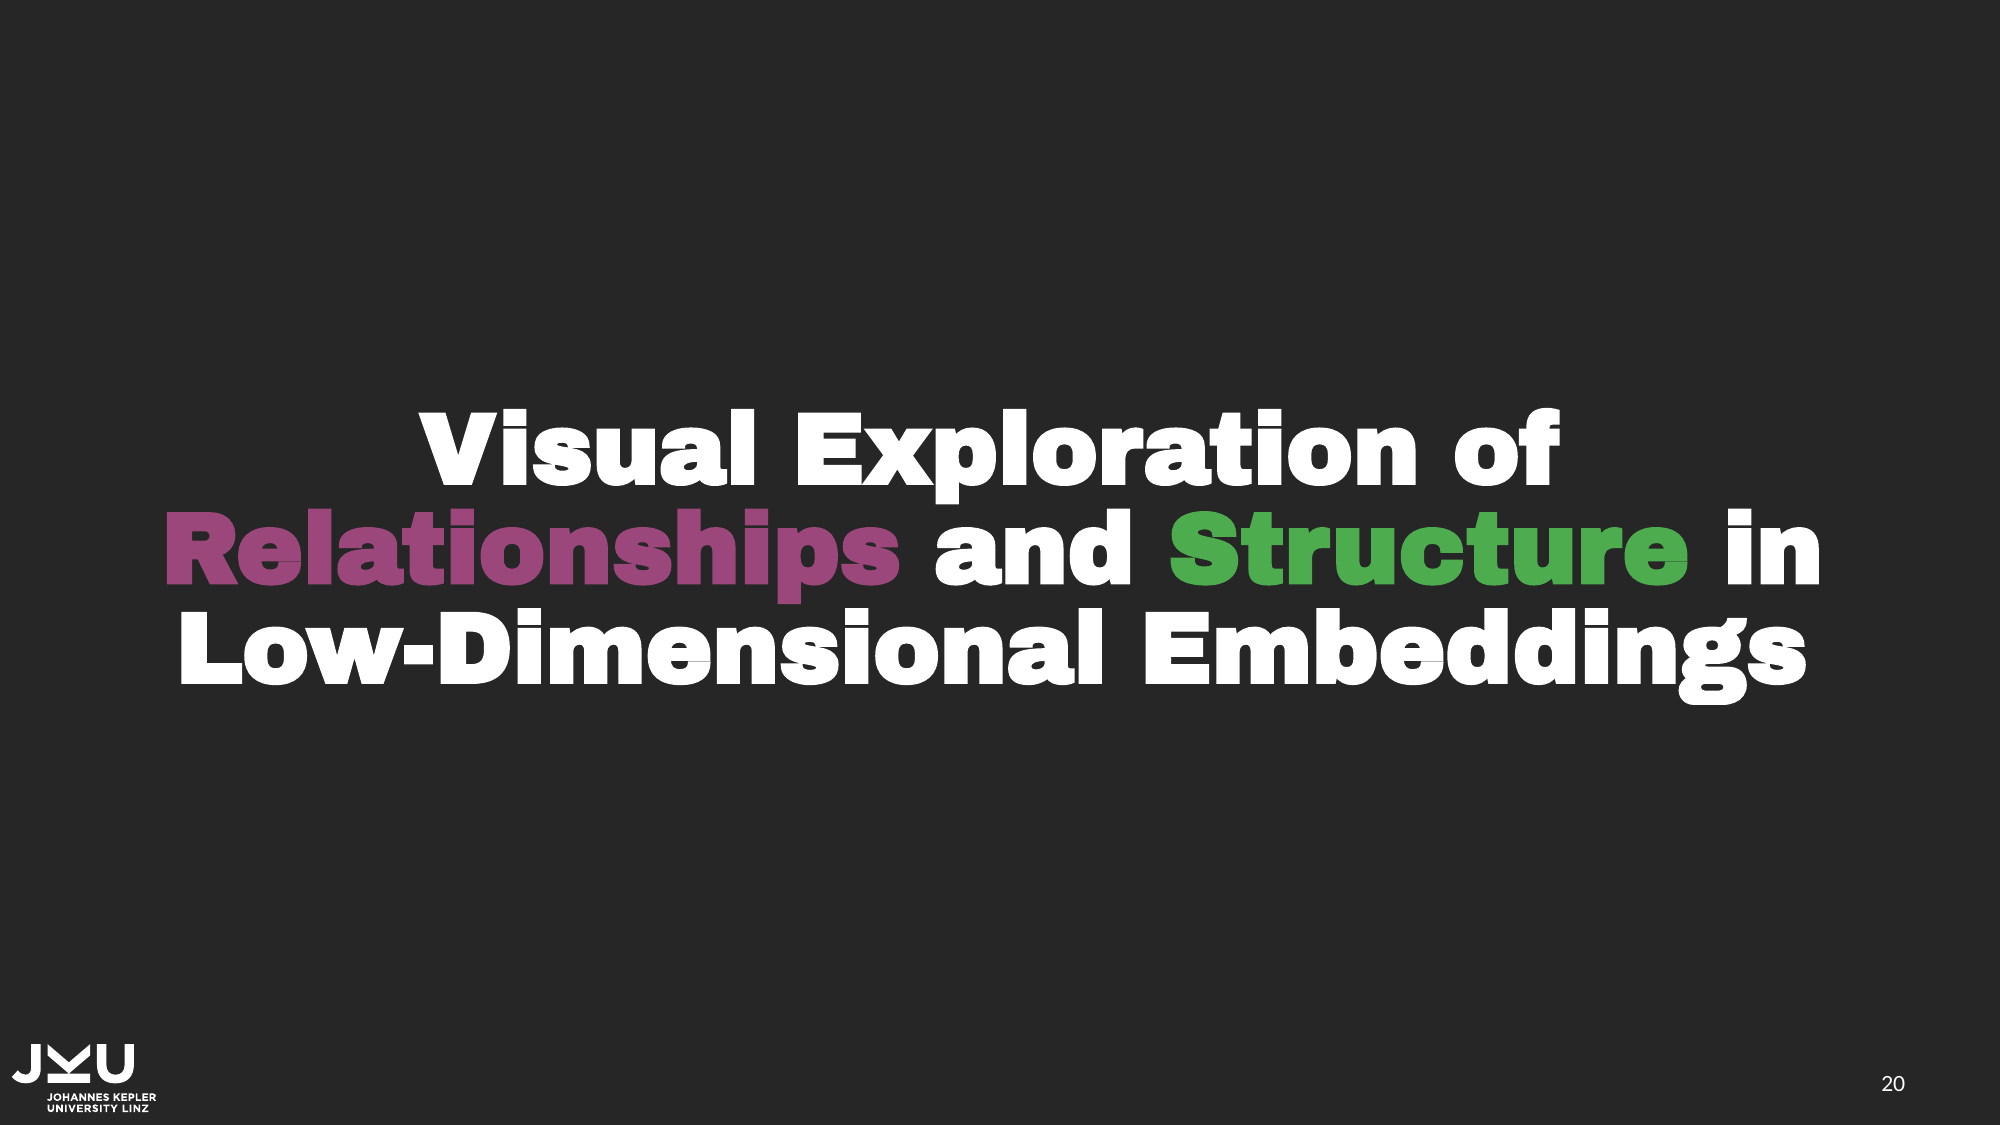

# Visual Exploration of Relationships and Structure in Low-Dimensional Embeddings
20